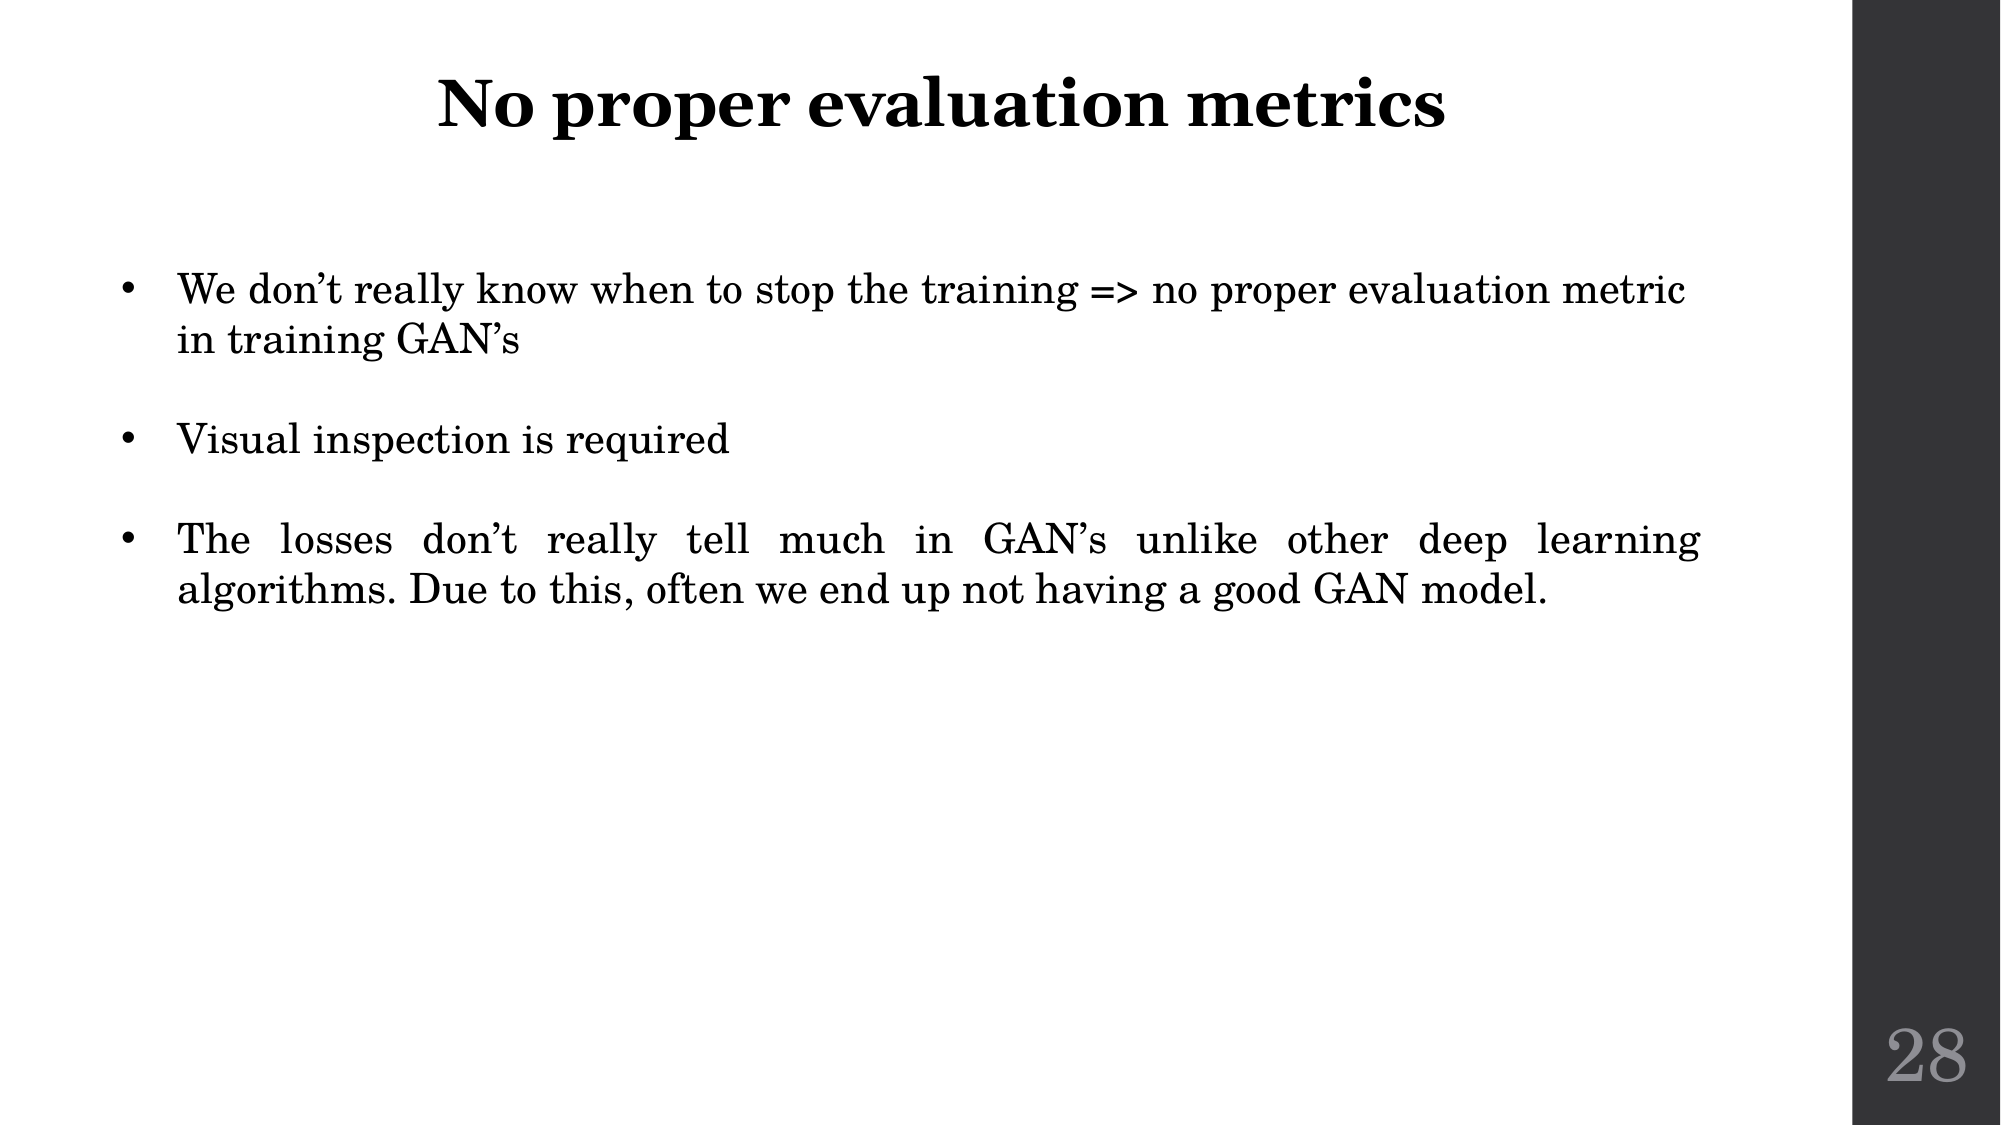

No proper evaluation metrics
We don’t really know when to stop the training => no proper evaluation metric in training GAN’s

Visual inspection is required

The losses don’t really tell much in GAN’s unlike other deep learning algorithms. Due to this, often we end up not having a good GAN model.

28